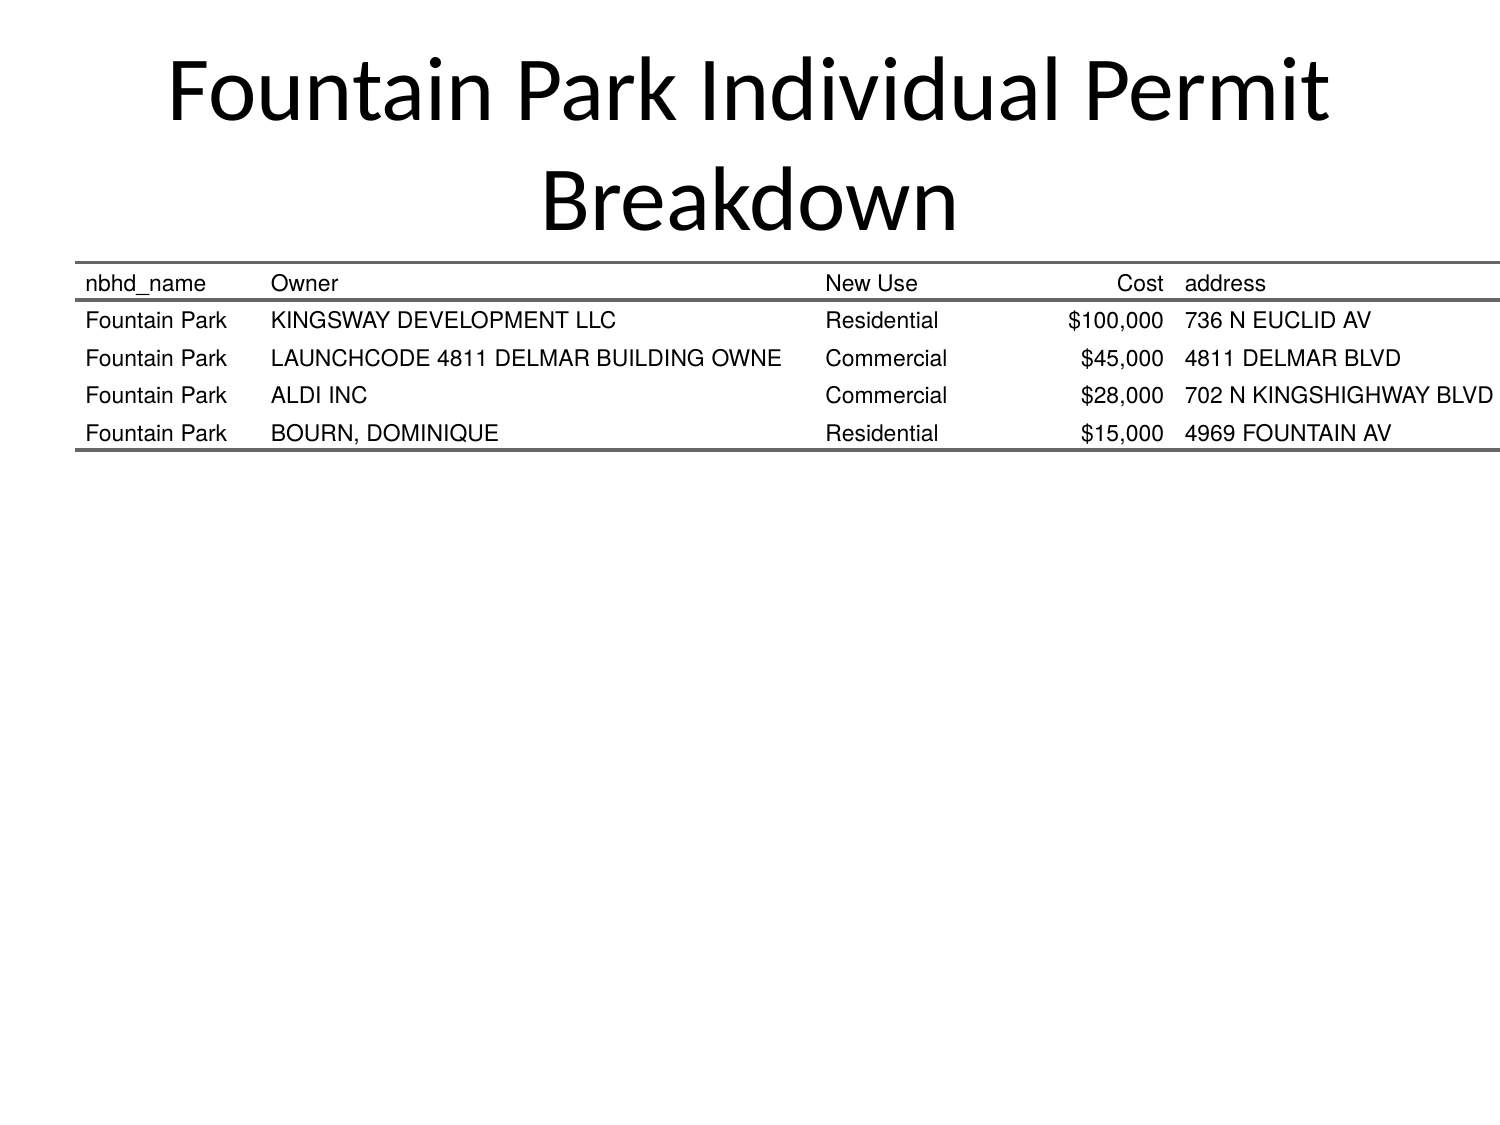

# Fountain Park Individual Permit Breakdown
| nbhd\_name | Owner | New Use | Cost | address |
| --- | --- | --- | --- | --- |
| Fountain Park | KINGSWAY DEVELOPMENT LLC | Residential | $100,000 | 736 N EUCLID AV |
| Fountain Park | LAUNCHCODE 4811 DELMAR BUILDING OWNE | Commercial | $45,000 | 4811 DELMAR BLVD |
| Fountain Park | ALDI INC | Commercial | $28,000 | 702 N KINGSHIGHWAY BLVD |
| Fountain Park | BOURN, DOMINIQUE | Residential | $15,000 | 4969 FOUNTAIN AV |